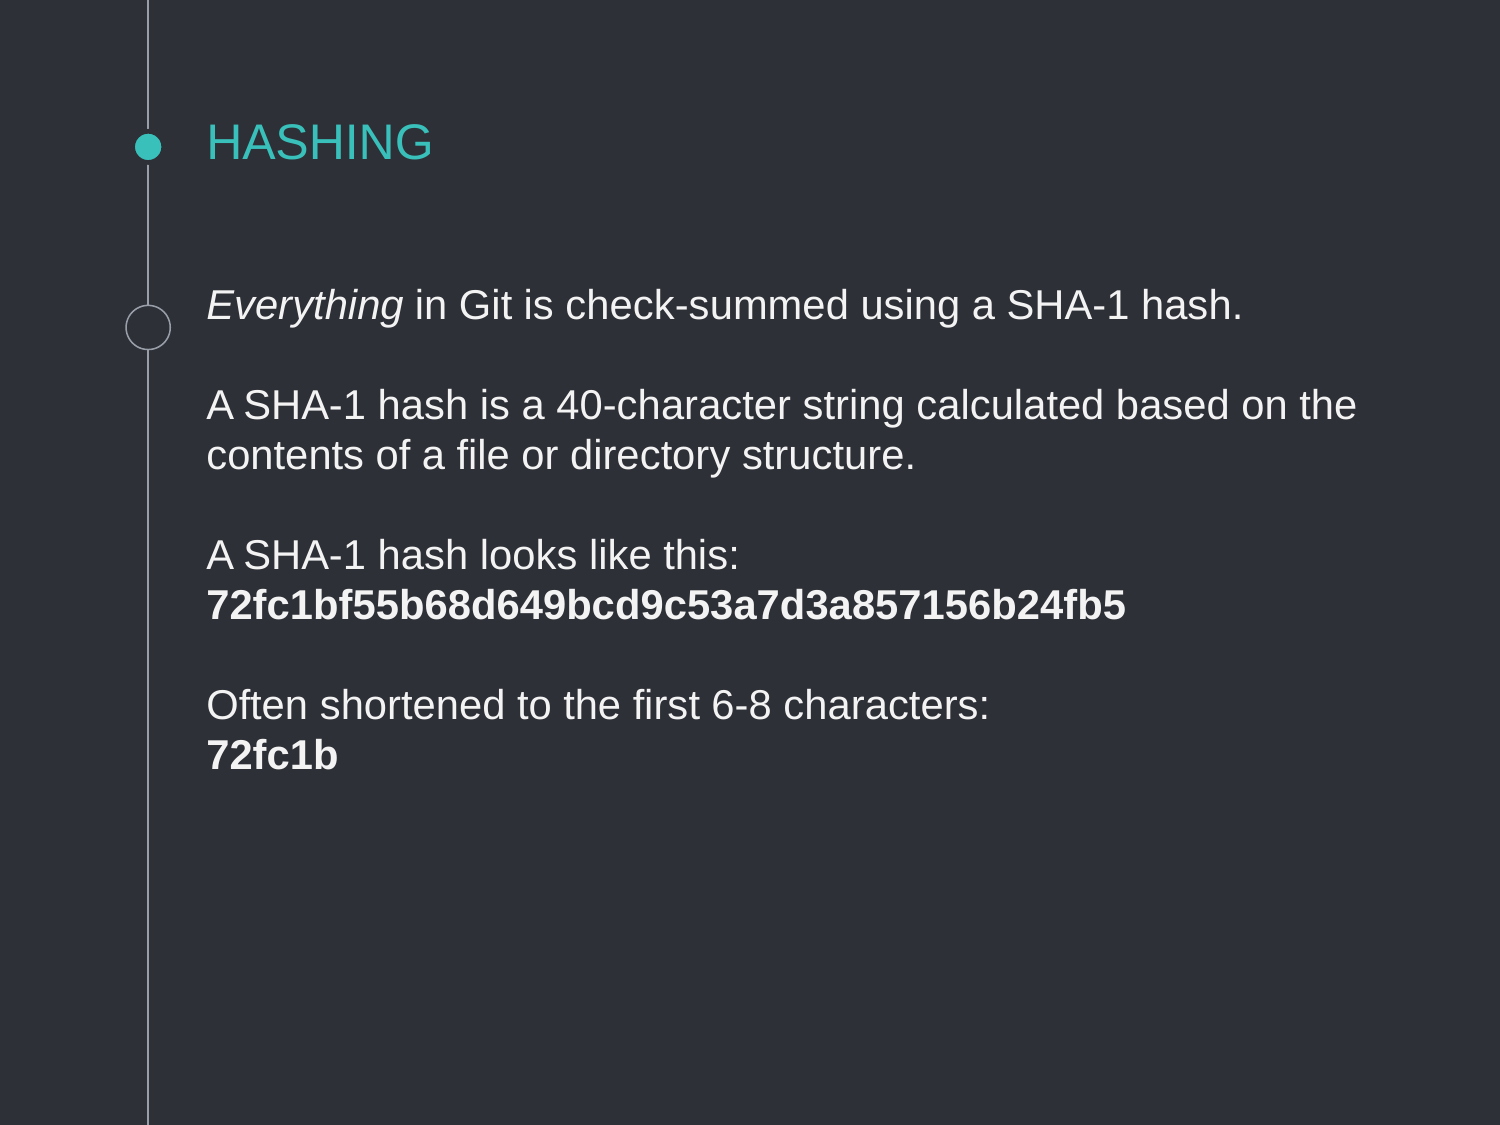

# HASHING
Everything in Git is check-summed using a SHA-1 hash.

A SHA-1 hash is a 40-character string calculated based on the contents of a file or directory structure.

A SHA-1 hash looks like this:
72fc1bf55b68d649bcd9c53a7d3a857156b24fb5

Often shortened to the first 6-8 characters:
72fc1b